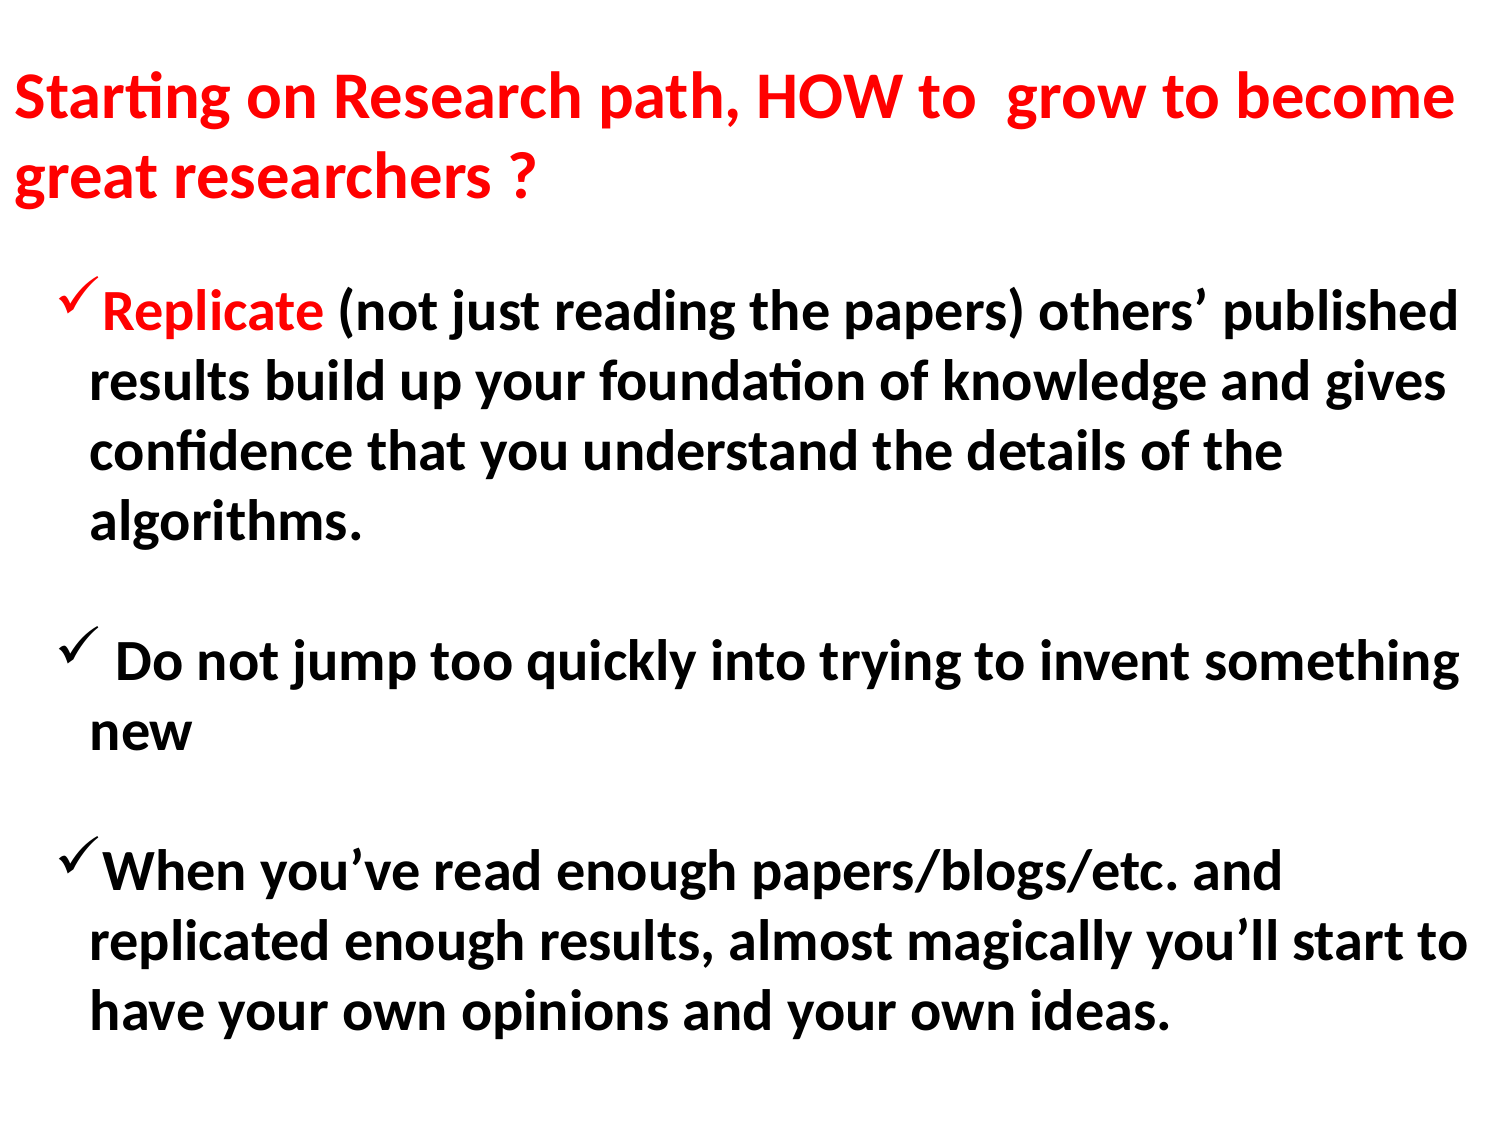

Starting on Research path, HOW to  grow to become great researchers ?

Replicate (not just reading the papers) others’ published results build up your foundation of knowledge and gives confidence that you understand the details of the algorithms.

 Do not jump too quickly into trying to invent something new

When you’ve read enough papers/blogs/etc. and replicated enough results, almost magically you’ll start to have your own opinions and your own ideas.